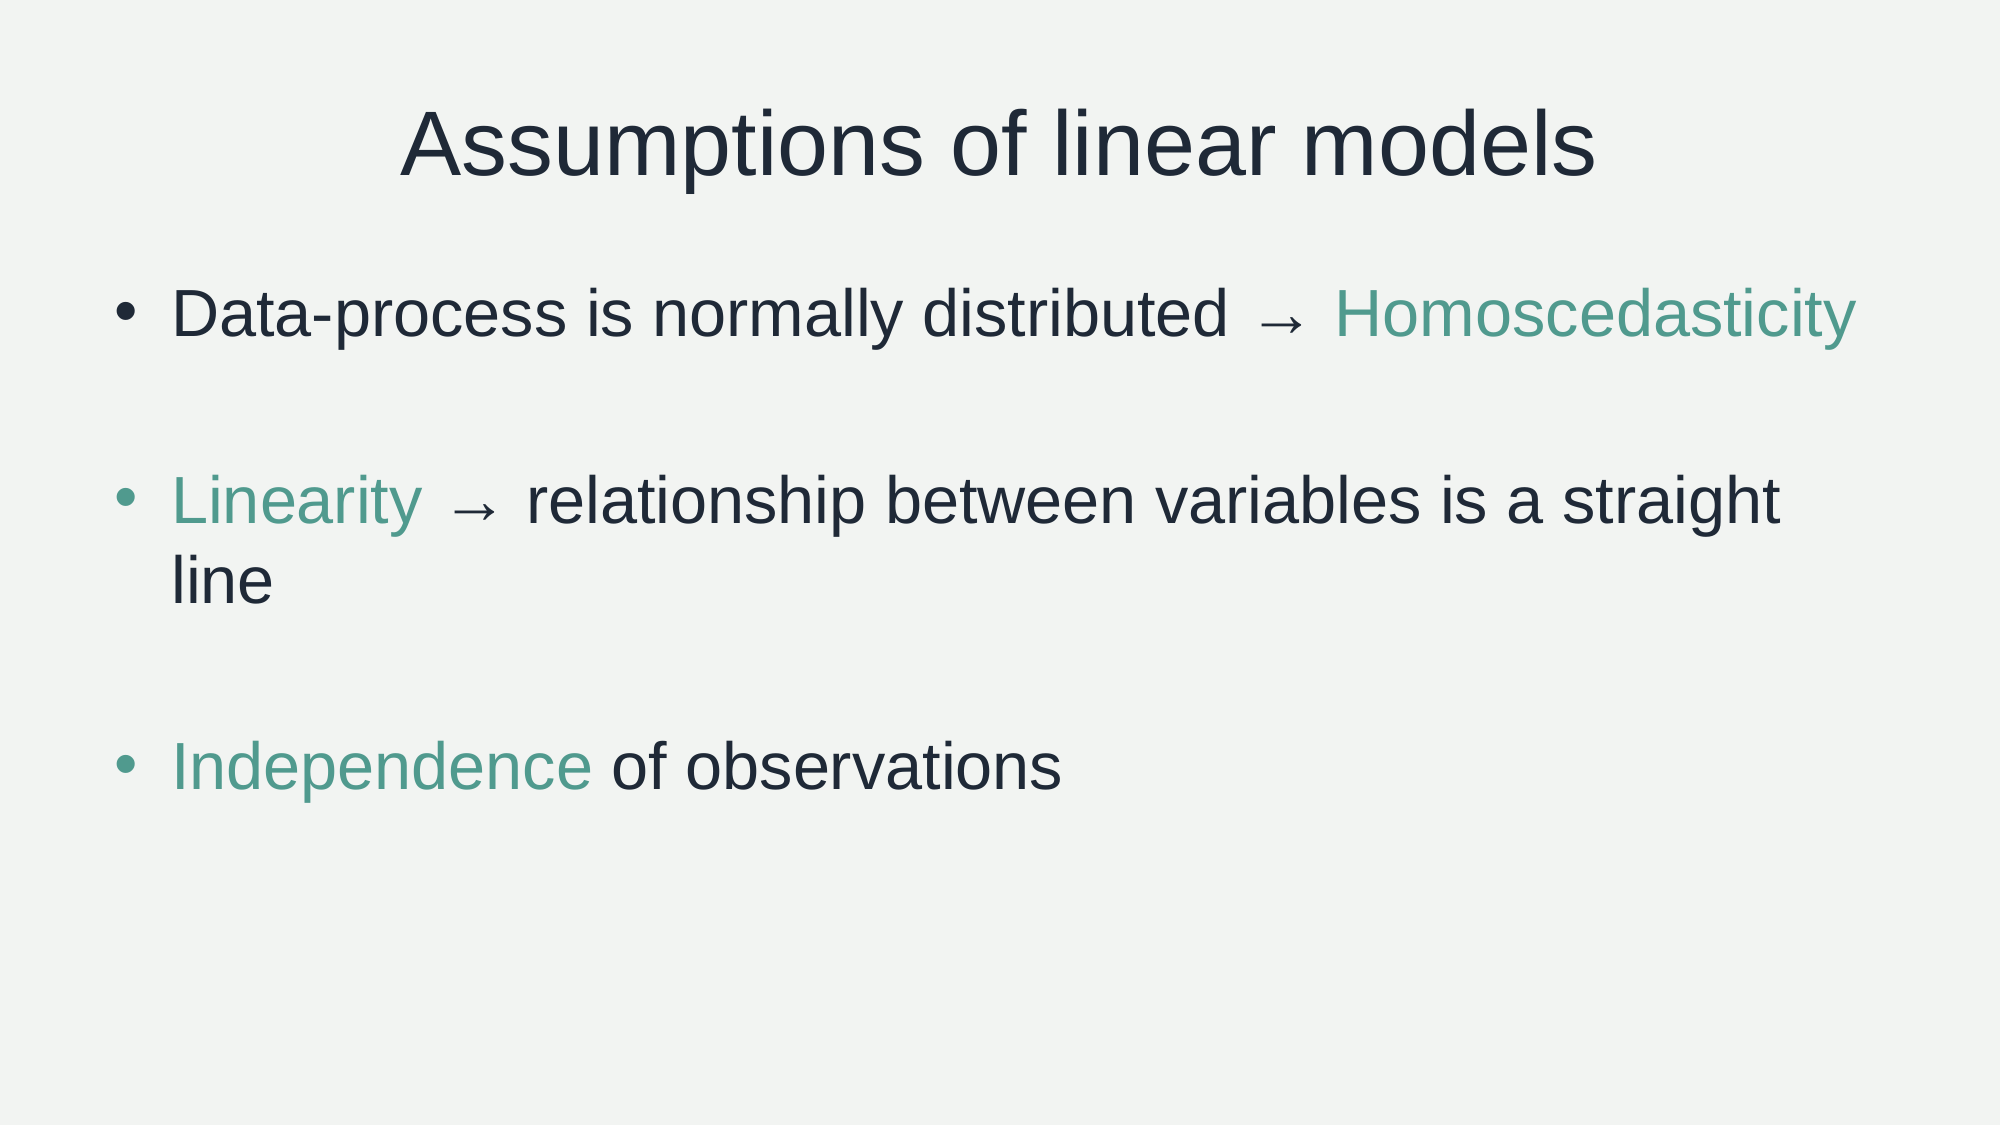

# Assumptions of linear models
Data-process is normally distributed → Homoscedasticity

Linearity → relationship between variables is a straight line

Independence of observations